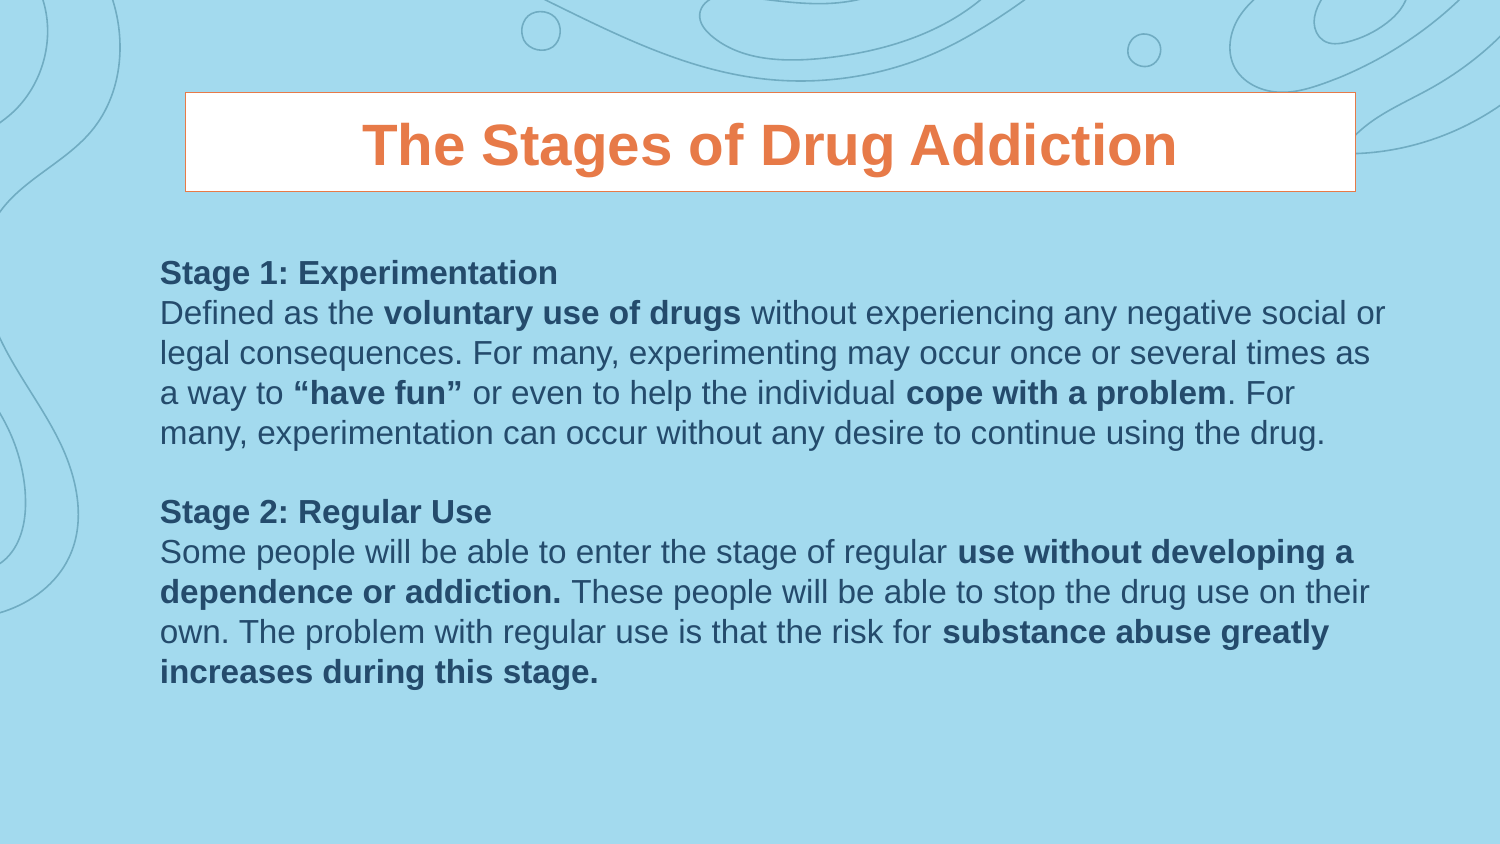

# The Stages of Drug Addiction

Stage 1: Experimentation
Defined as the voluntary use of drugs without experiencing any negative social or legal consequences. For many, experimenting may occur once or several times as a way to “have fun” or even to help the individual cope with a problem. For many, experimentation can occur without any desire to continue using the drug.

Stage 2: Regular Use
Some people will be able to enter the stage of regular use without developing a dependence or addiction. These people will be able to stop the drug use on their own. The problem with regular use is that the risk for substance abuse greatly increases during this stage.